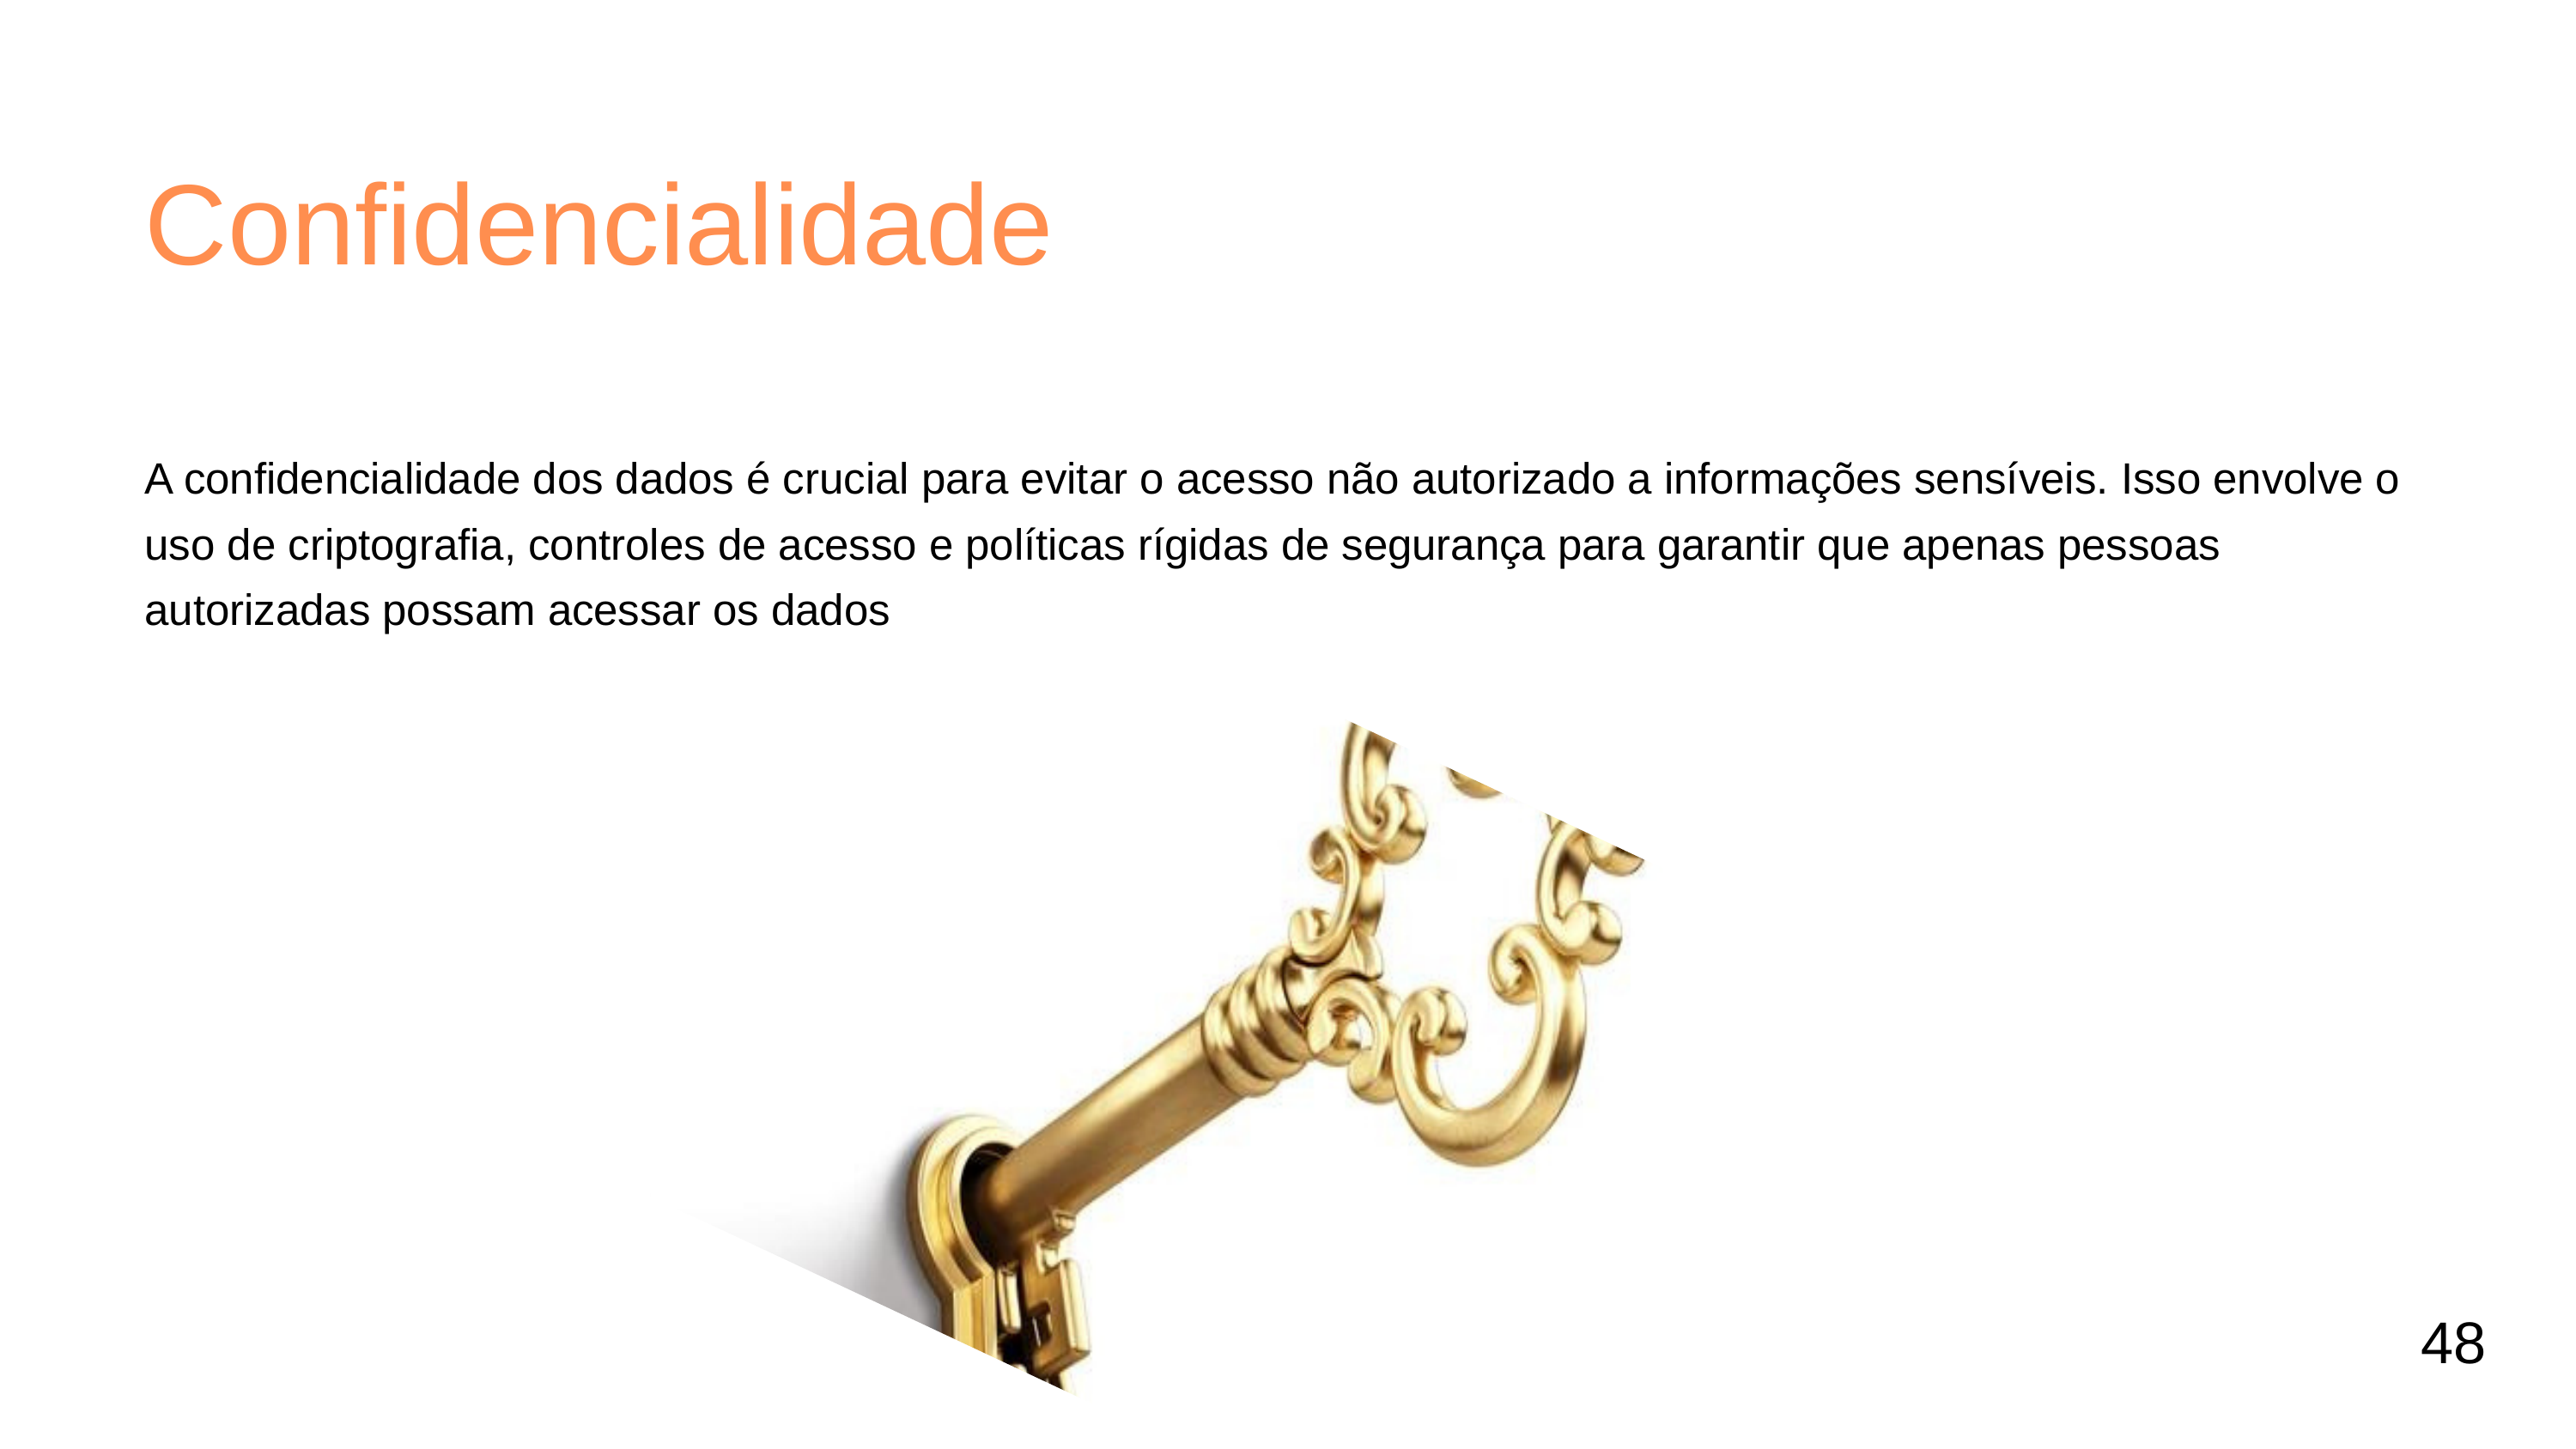

Confidencialidade
A confidencialidade dos dados é crucial para evitar o acesso não autorizado a informações sensíveis. Isso envolve o uso de criptografia, controles de acesso e políticas rígidas de segurança para garantir que apenas pessoas autorizadas possam acessar os dados

48